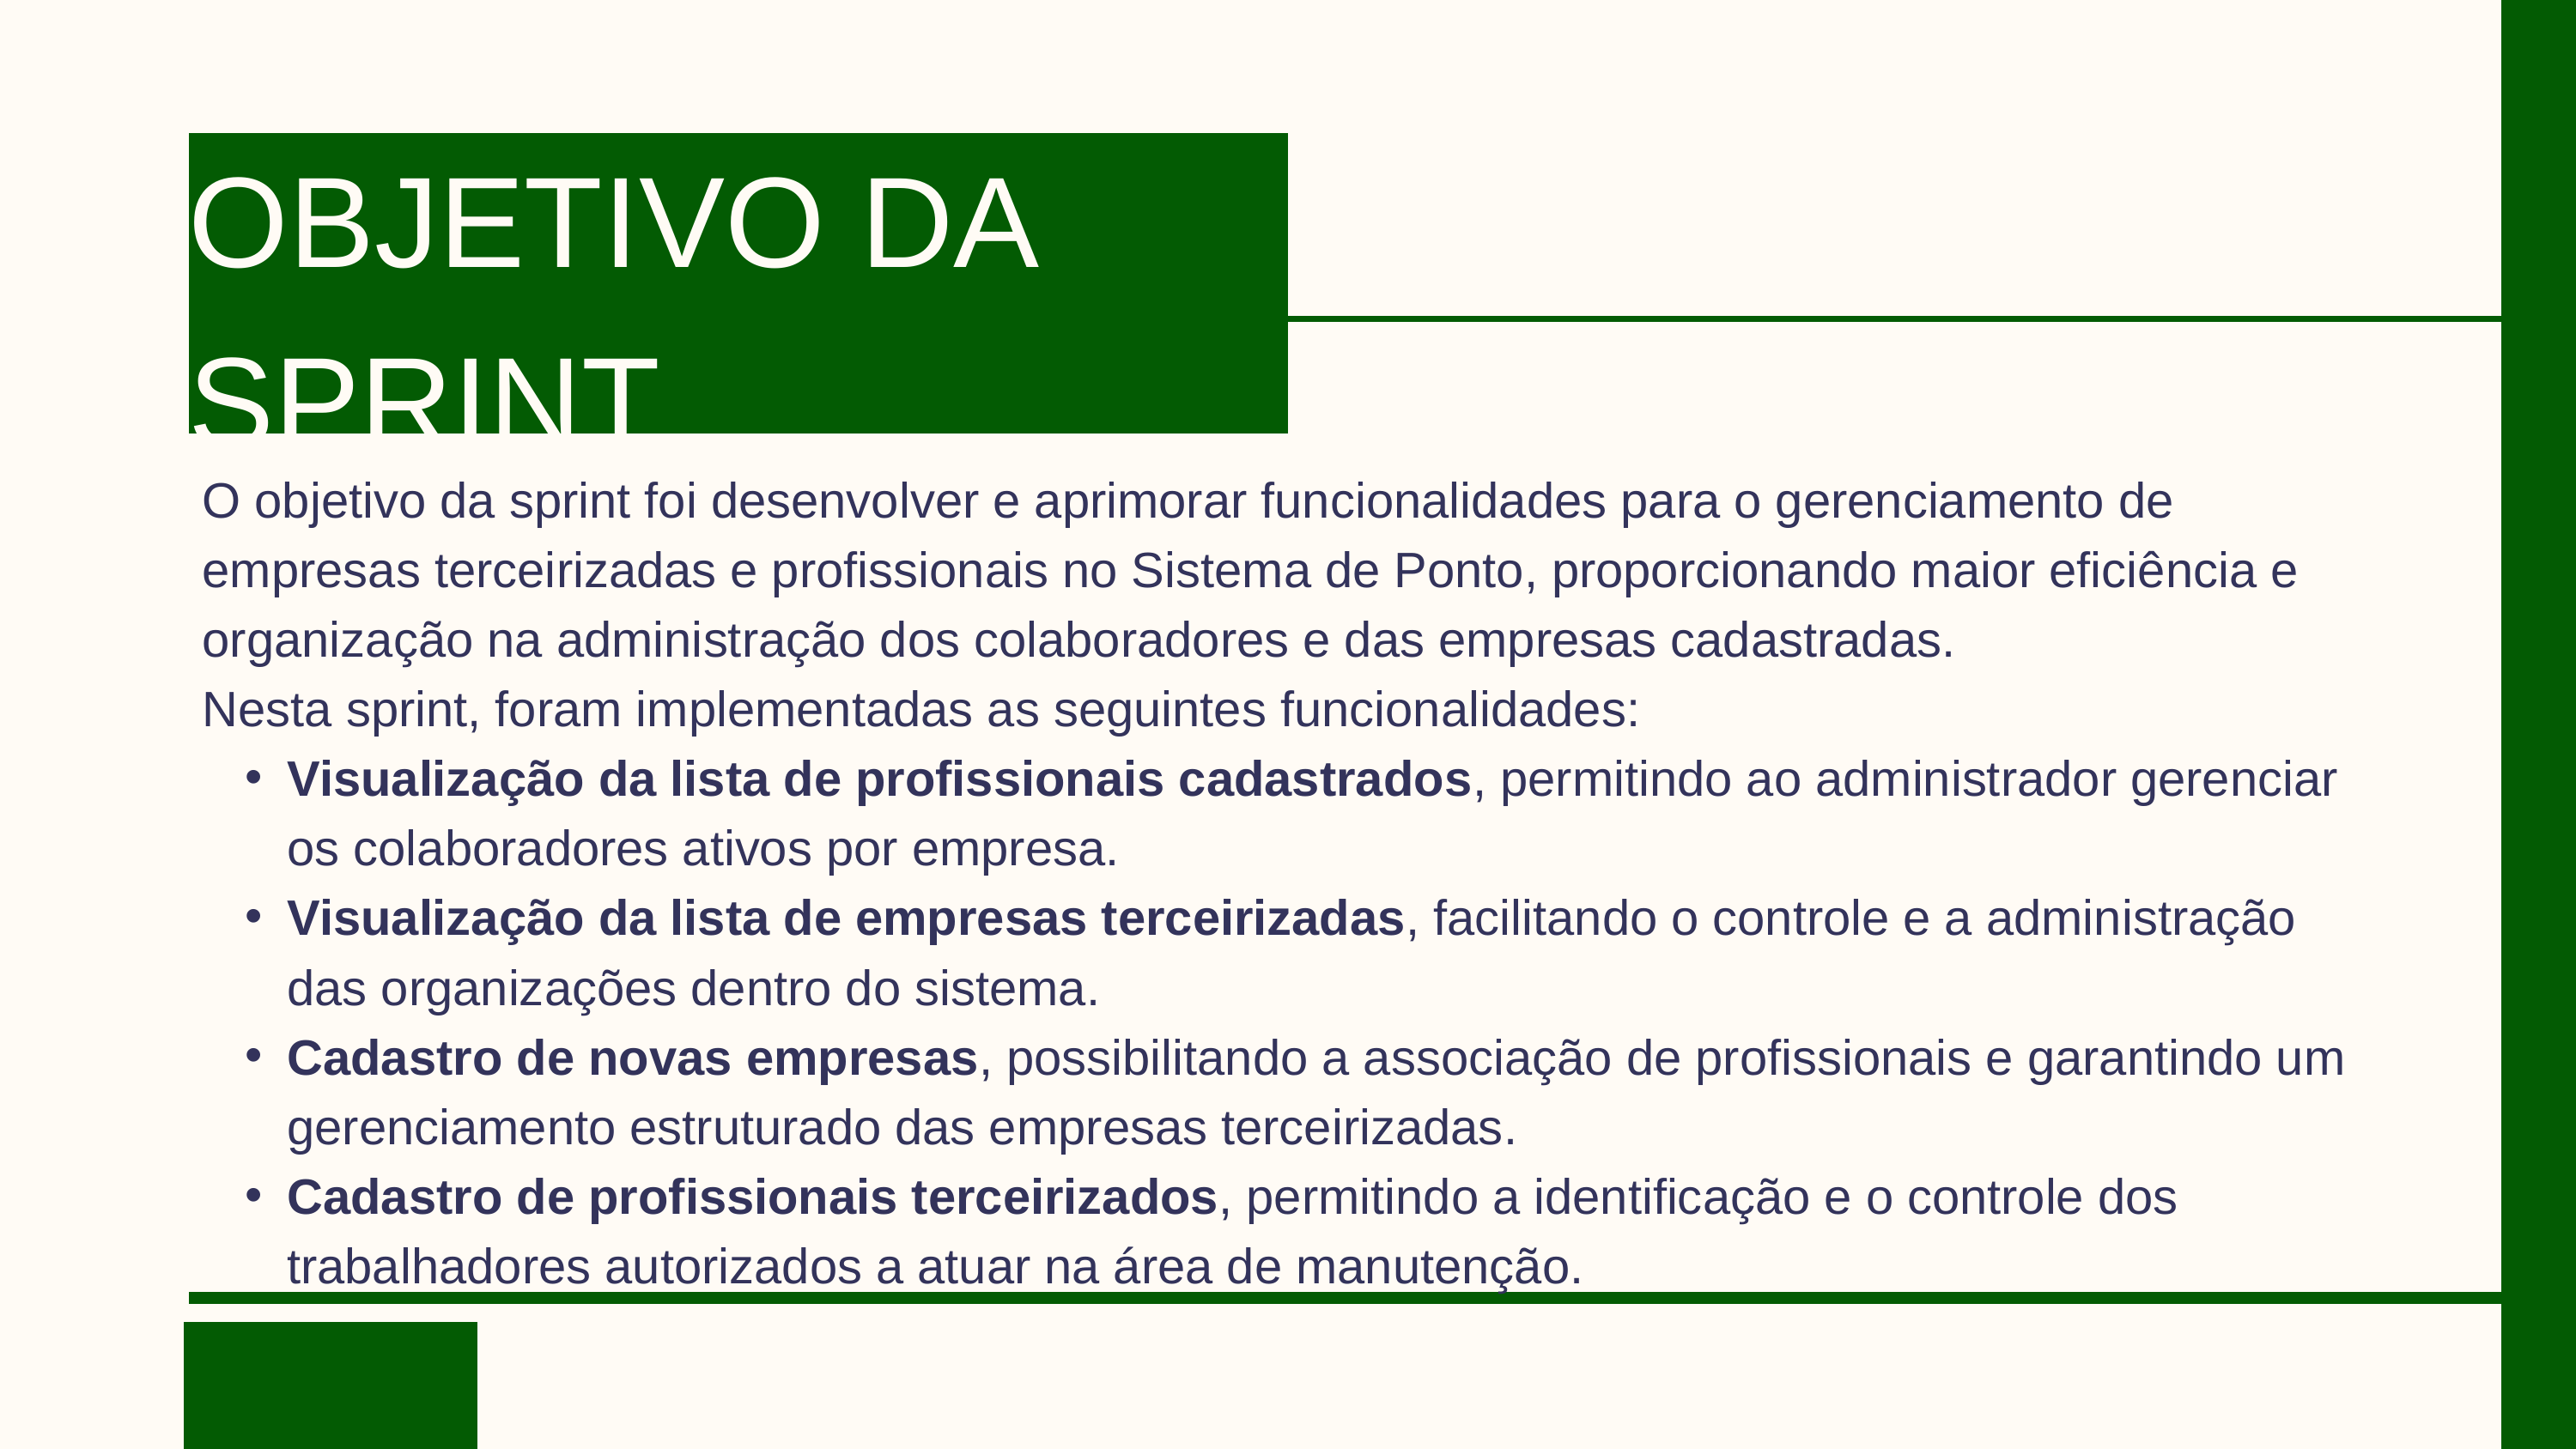

OBJETIVO DA SPRINT

O objetivo da sprint foi desenvolver e aprimorar funcionalidades para o gerenciamento de empresas terceirizadas e profissionais no Sistema de Ponto, proporcionando maior eficiência e organização na administração dos colaboradores e das empresas cadastradas.
Nesta sprint, foram implementadas as seguintes funcionalidades:
Visualização da lista de profissionais cadastrados, permitindo ao administrador gerenciar os colaboradores ativos por empresa.
Visualização da lista de empresas terceirizadas, facilitando o controle e a administração das organizações dentro do sistema.
Cadastro de novas empresas, possibilitando a associação de profissionais e garantindo um gerenciamento estruturado das empresas terceirizadas.
Cadastro de profissionais terceirizados, permitindo a identificação e o controle dos trabalhadores autorizados a atuar na área de manutenção.